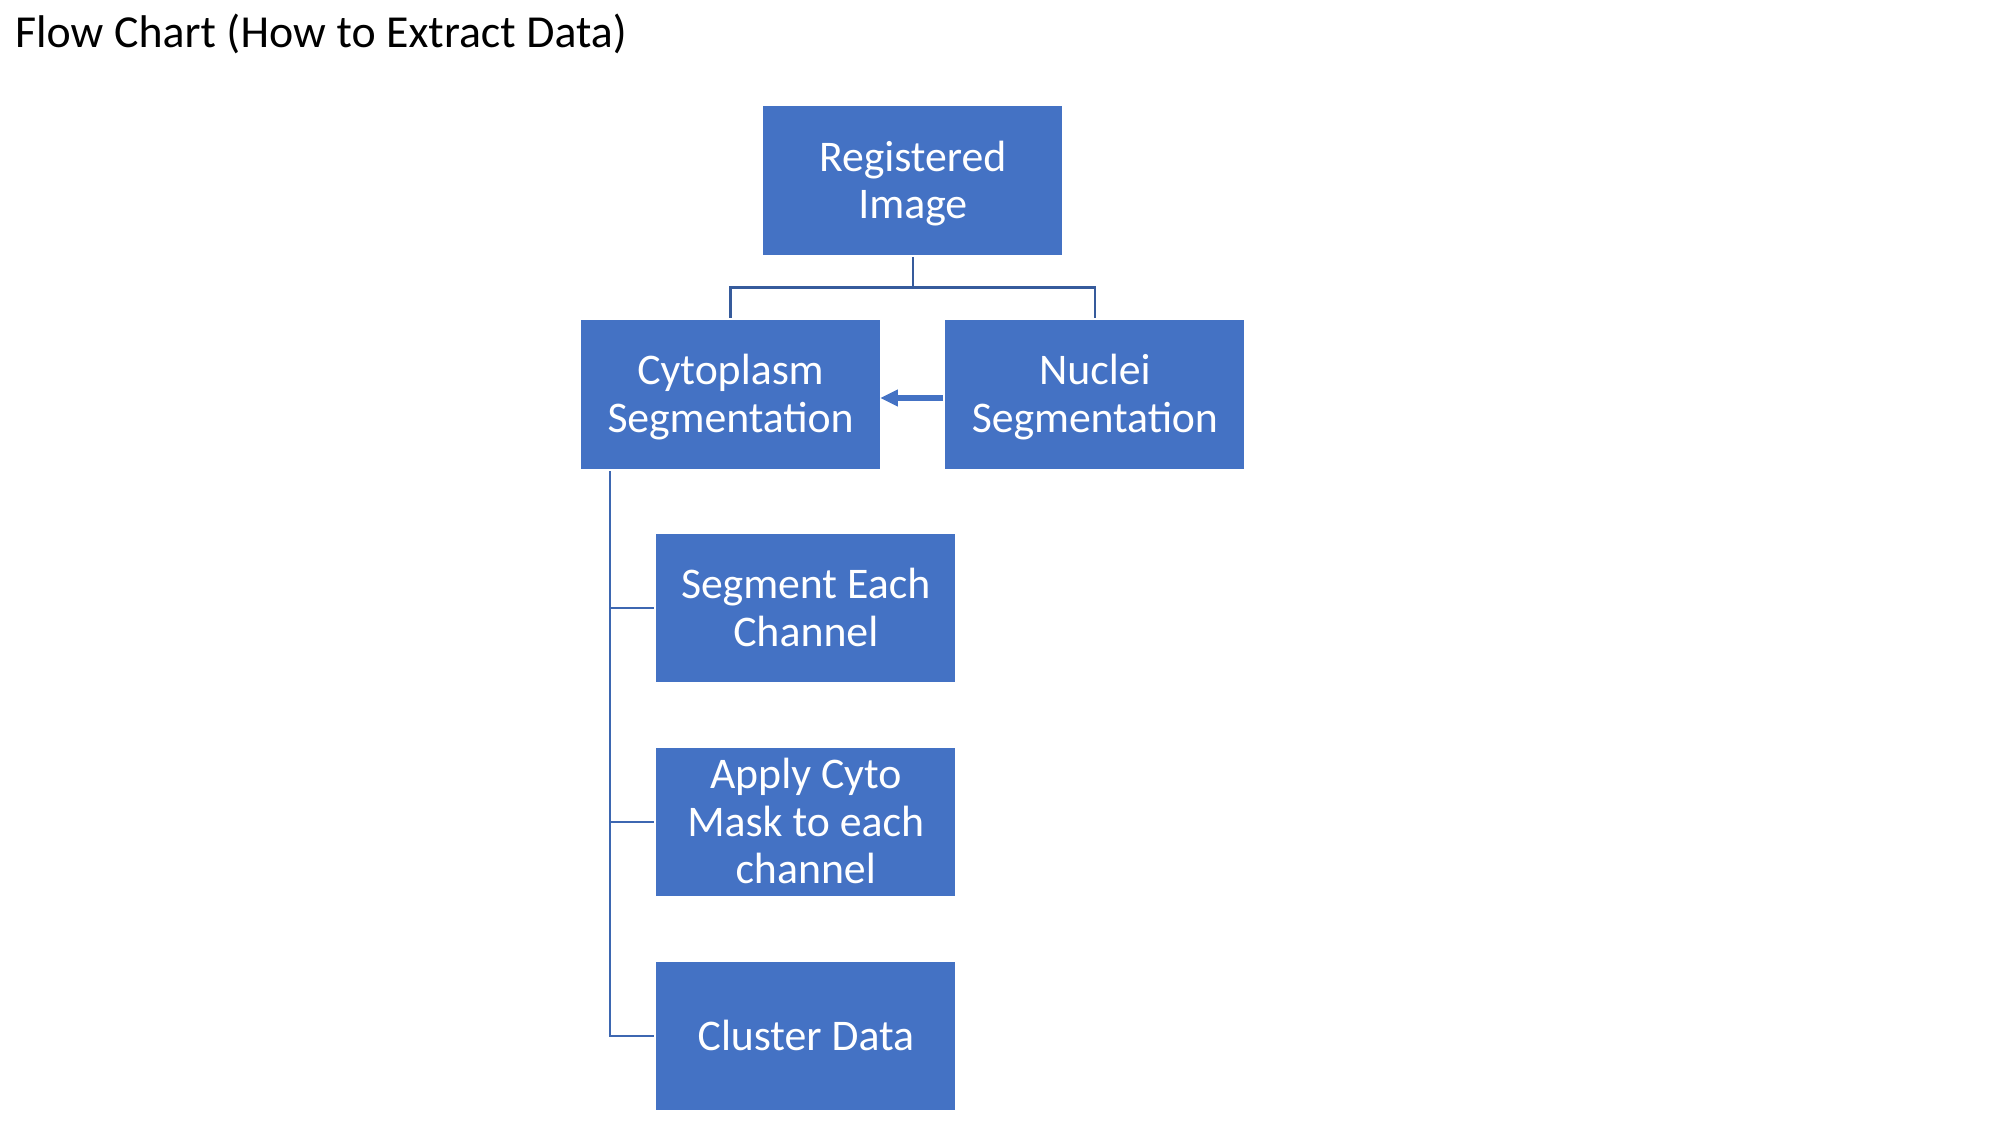

# Flow Chart (How to Extract Data)
Registered Image
Cytoplasm Segmentation
Segment Each Channel
Apply Cyto Mask to each channel
Cluster Data
Nuclei Segmentation